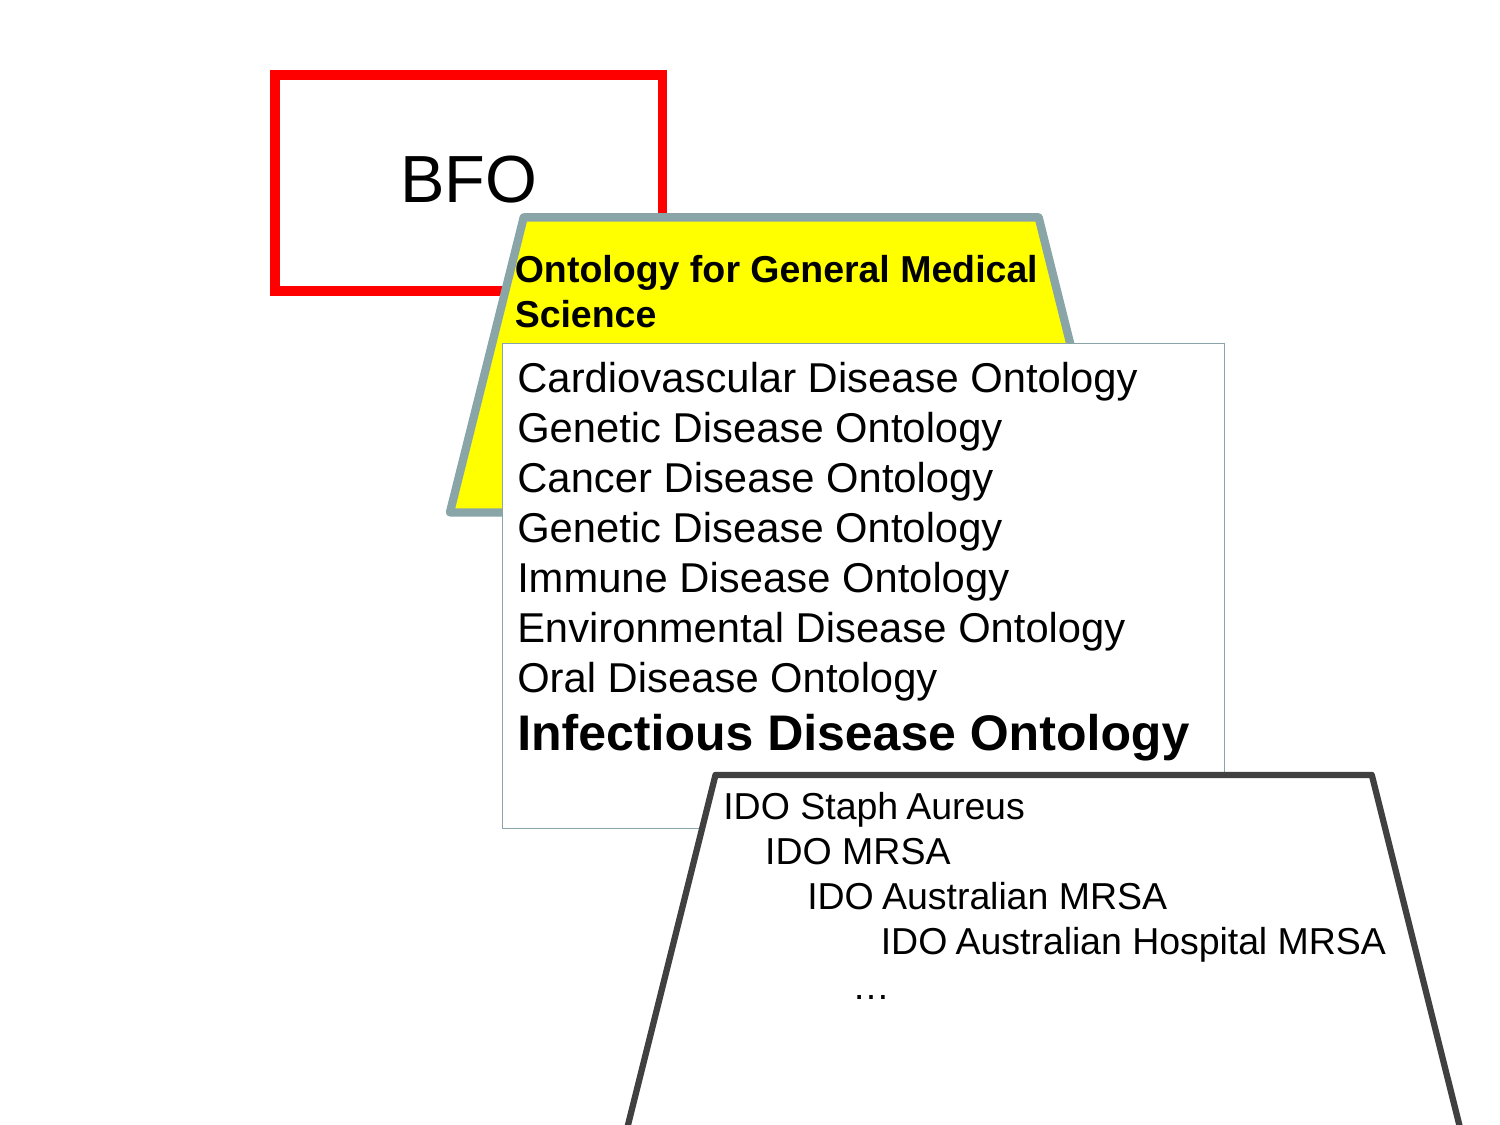

BFO

Ontology for General Medical Science

Cardiovascular Disease Ontology
Genetic Disease Ontology
Cancer Disease Ontology
Genetic Disease Ontology
Immune Disease Ontology
Environmental Disease Ontology
Oral Disease Ontology
Infectious Disease Ontology

  IDO Staph Aureus
      IDO MRSA
          IDO Australian MRSA
                 IDO Australian Hospital MRSA
   	…
104